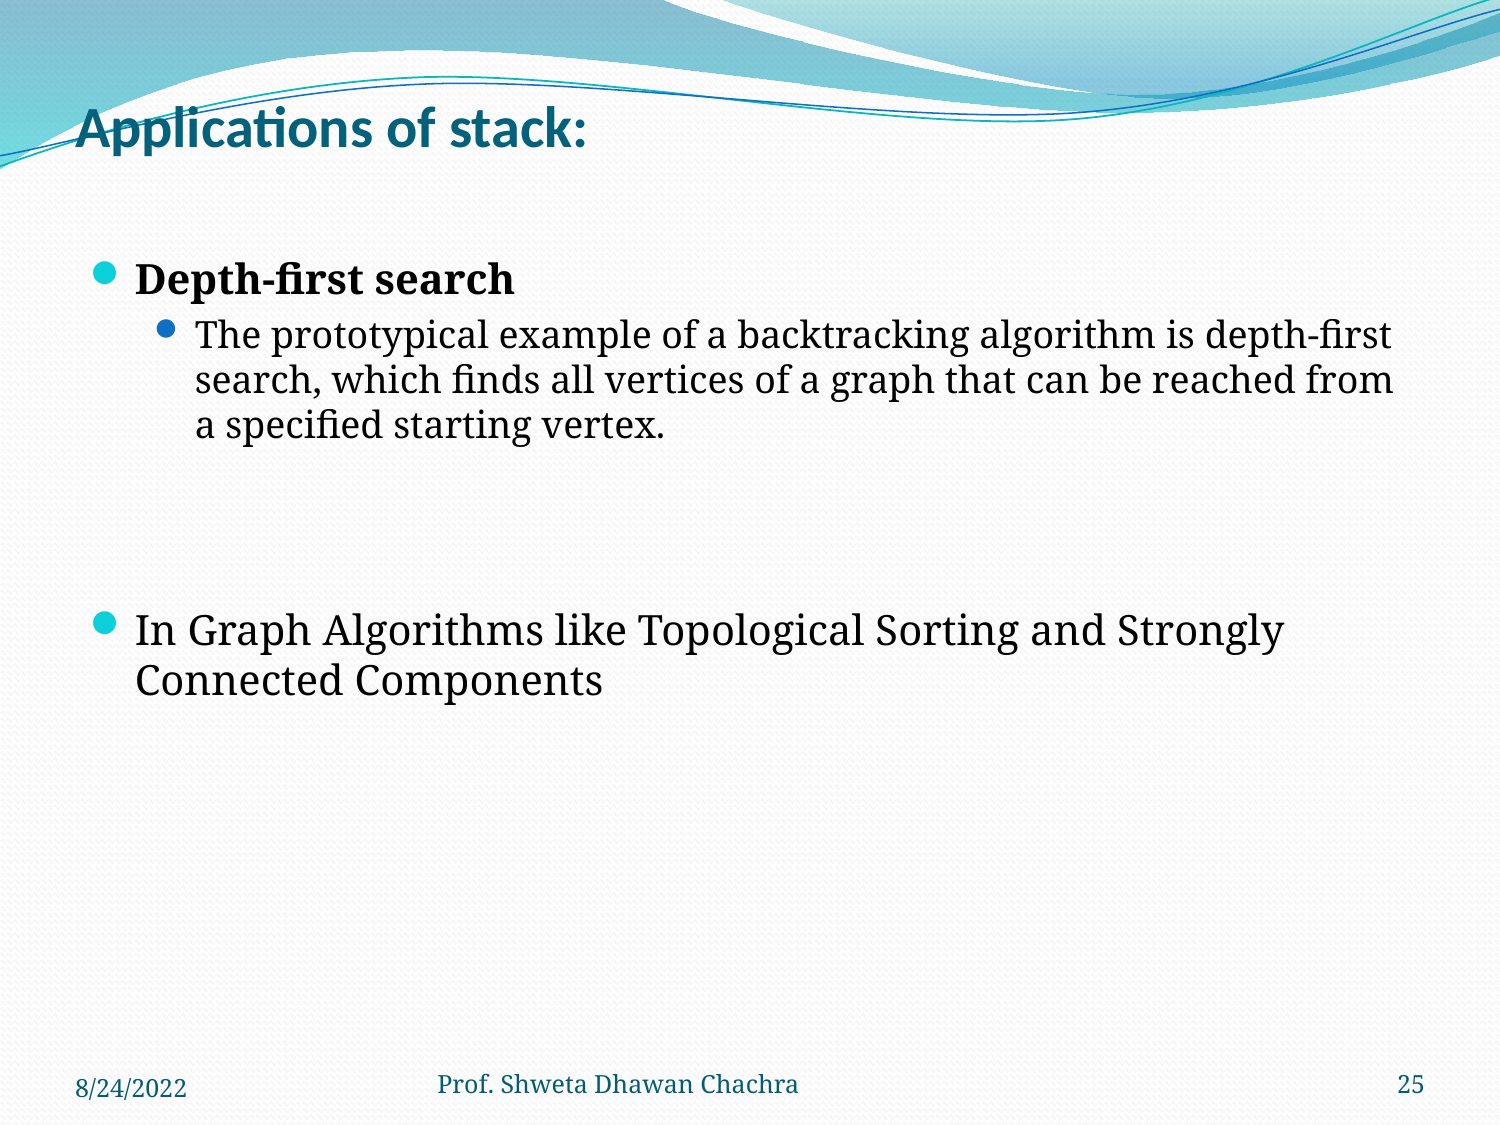

# Applications of stack:

Depth-first search
The prototypical example of a backtracking algorithm is depth-first search, which finds all vertices of a graph that can be reached from a specified starting vertex.

In Graph Algorithms like Topological Sorting and Strongly Connected Components

8/24/2022
Prof. Shweta Dhawan Chachra
25